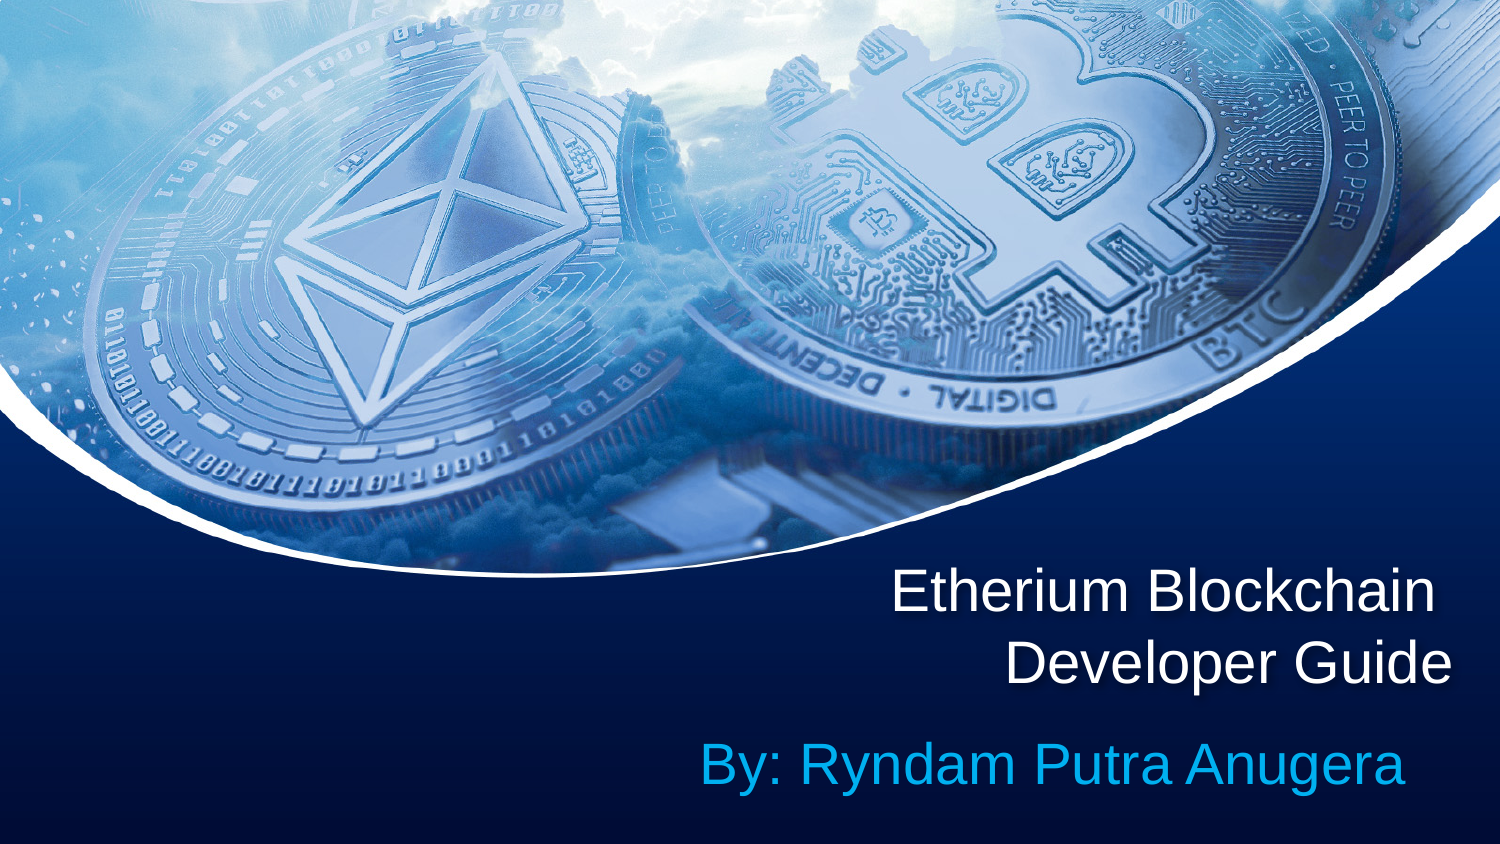

# Etherium Blockchain Developer Guide
By: Ryndam Putra Anugera